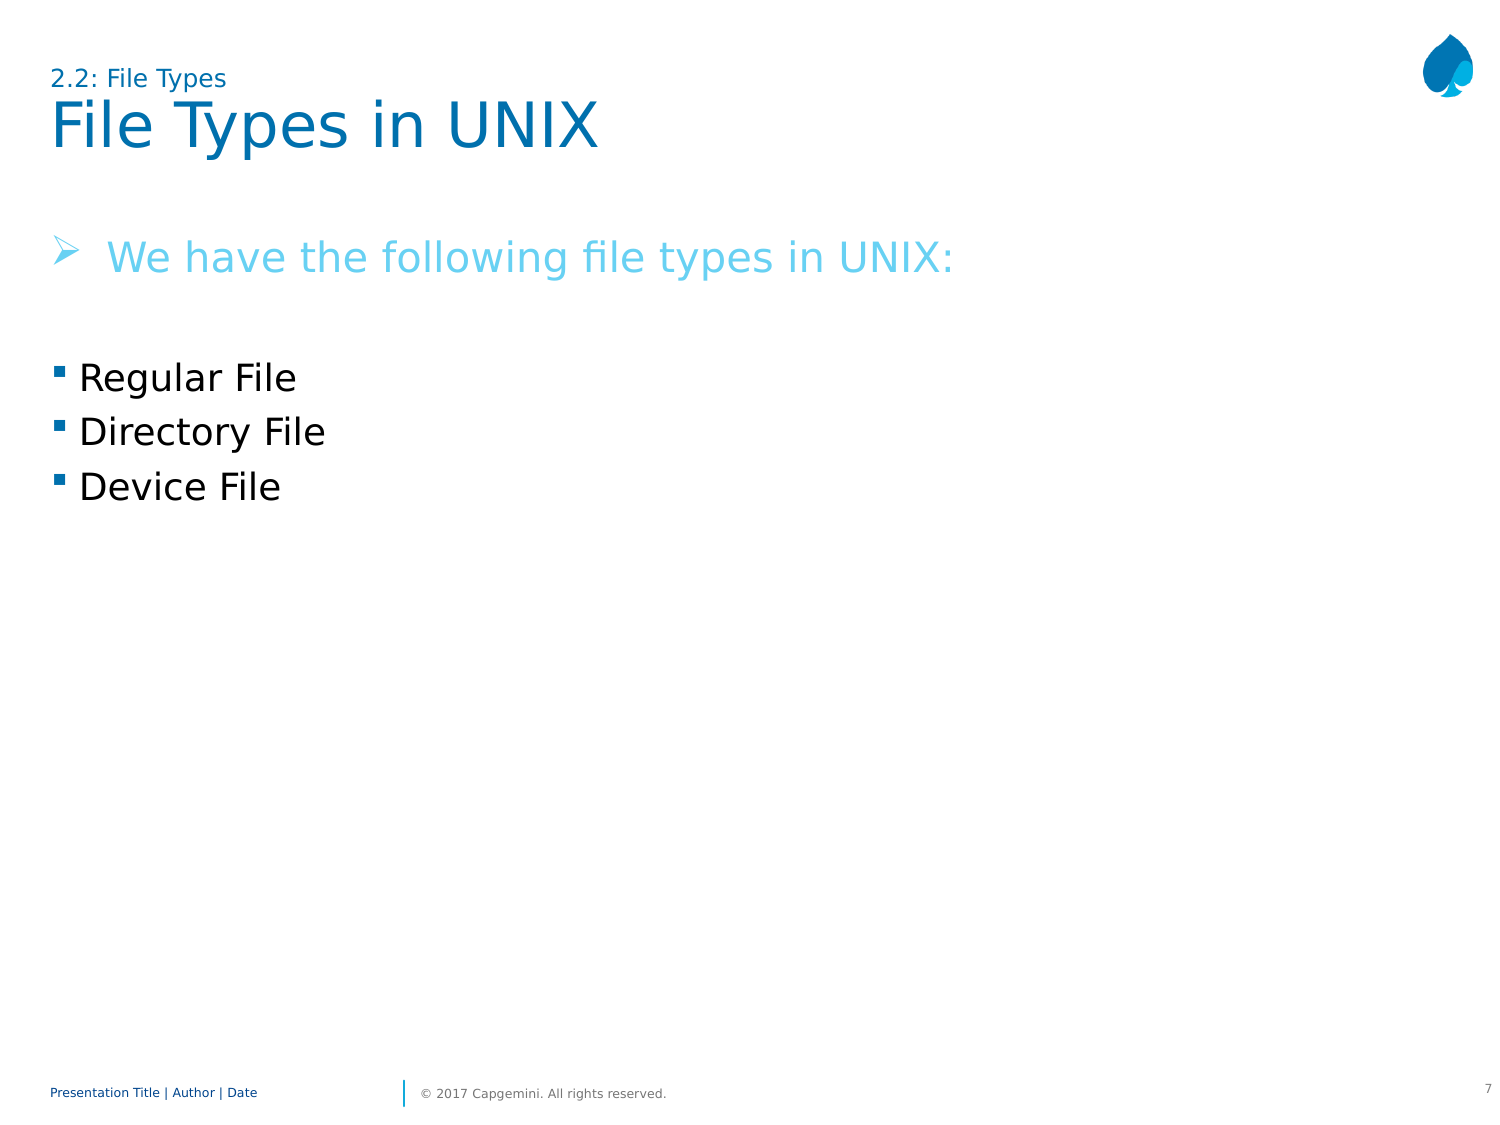

# 2.2: File Types File Types in UNIX
We have the following file types in UNIX:

Regular File
Directory File
Device File